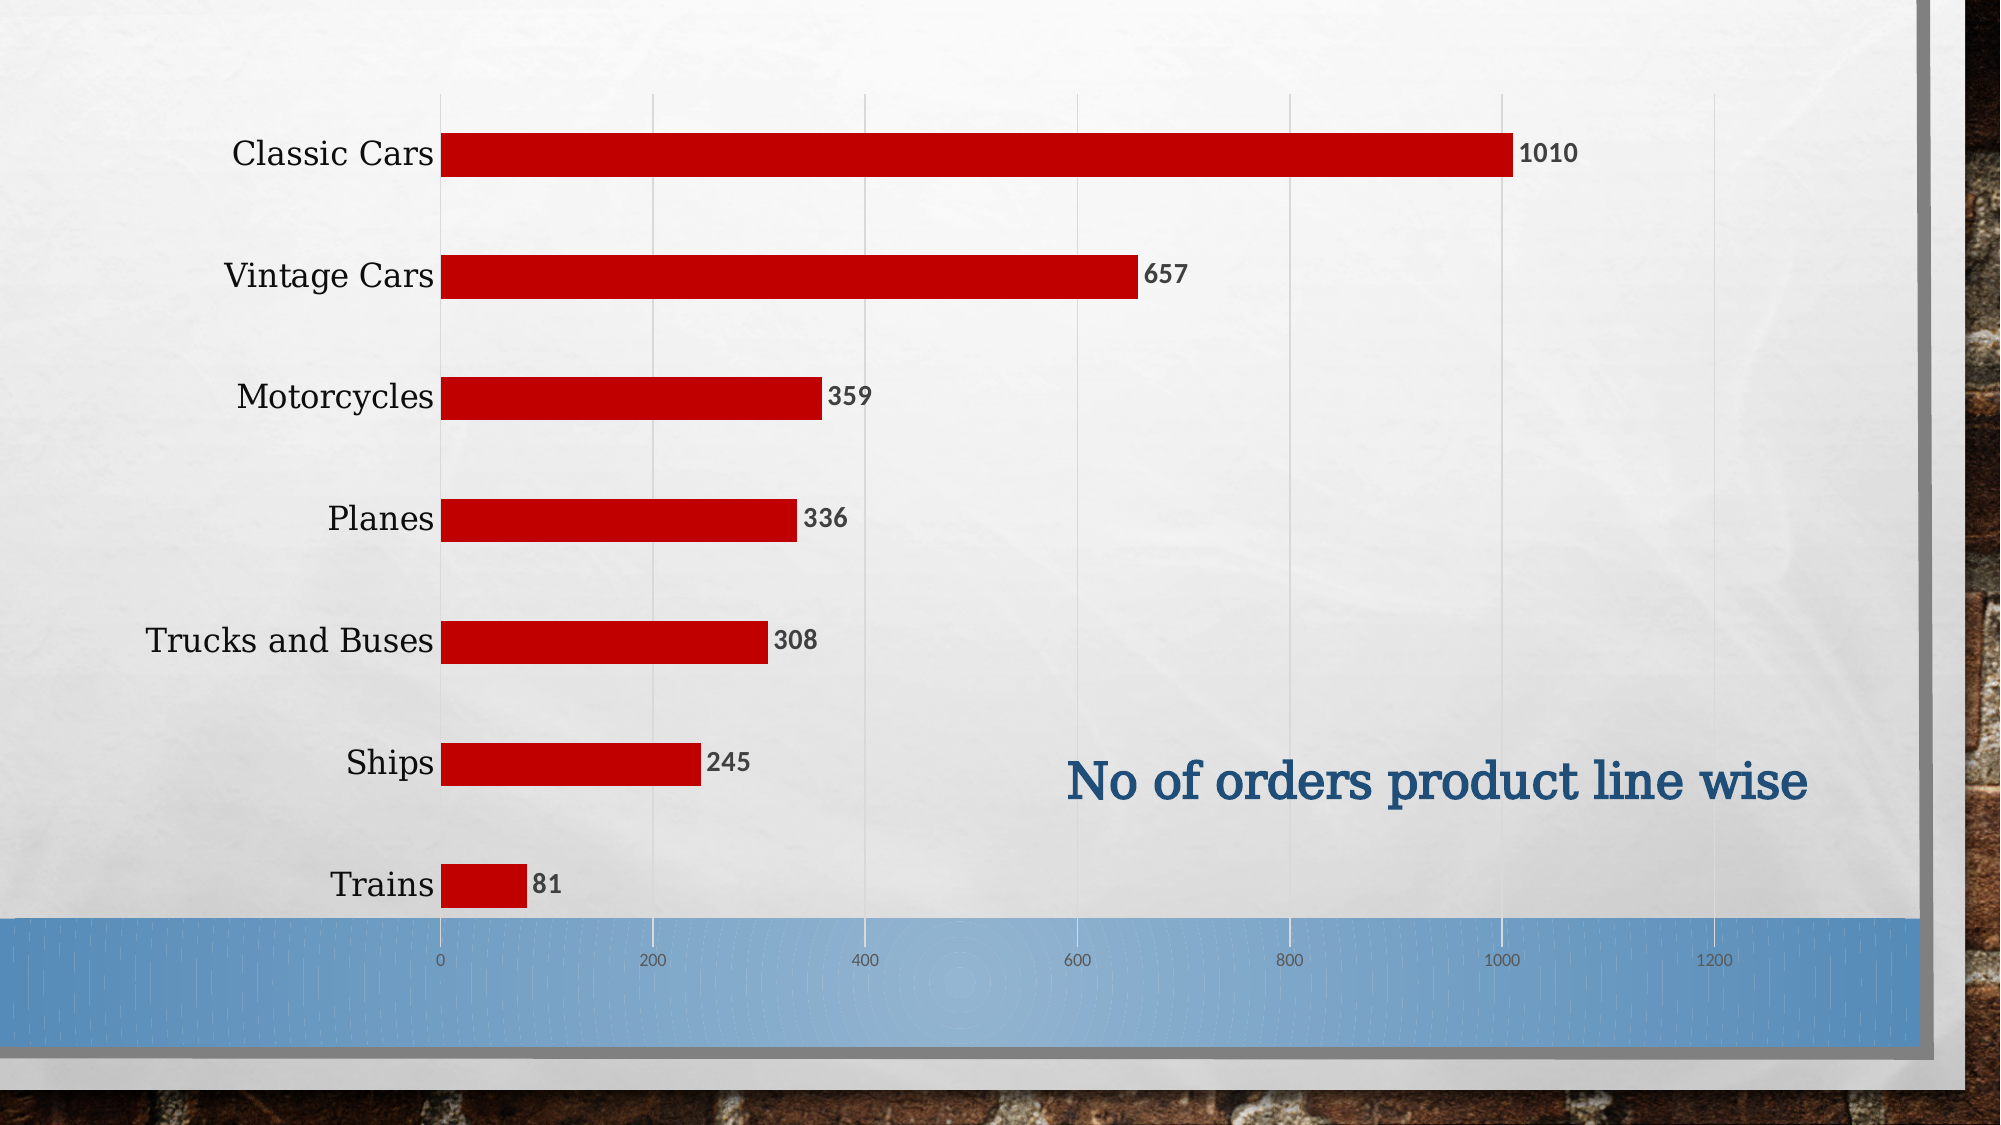

### Chart: No of orders product line wise

| Category | Total |
|---|---|
| Trains | 81.0 |
| Ships | 245.0 |
| Trucks and Buses | 308.0 |
| Planes | 336.0 |
| Motorcycles | 359.0 |
| Vintage Cars | 657.0 |
| Classic Cars | 1010.0 |
#